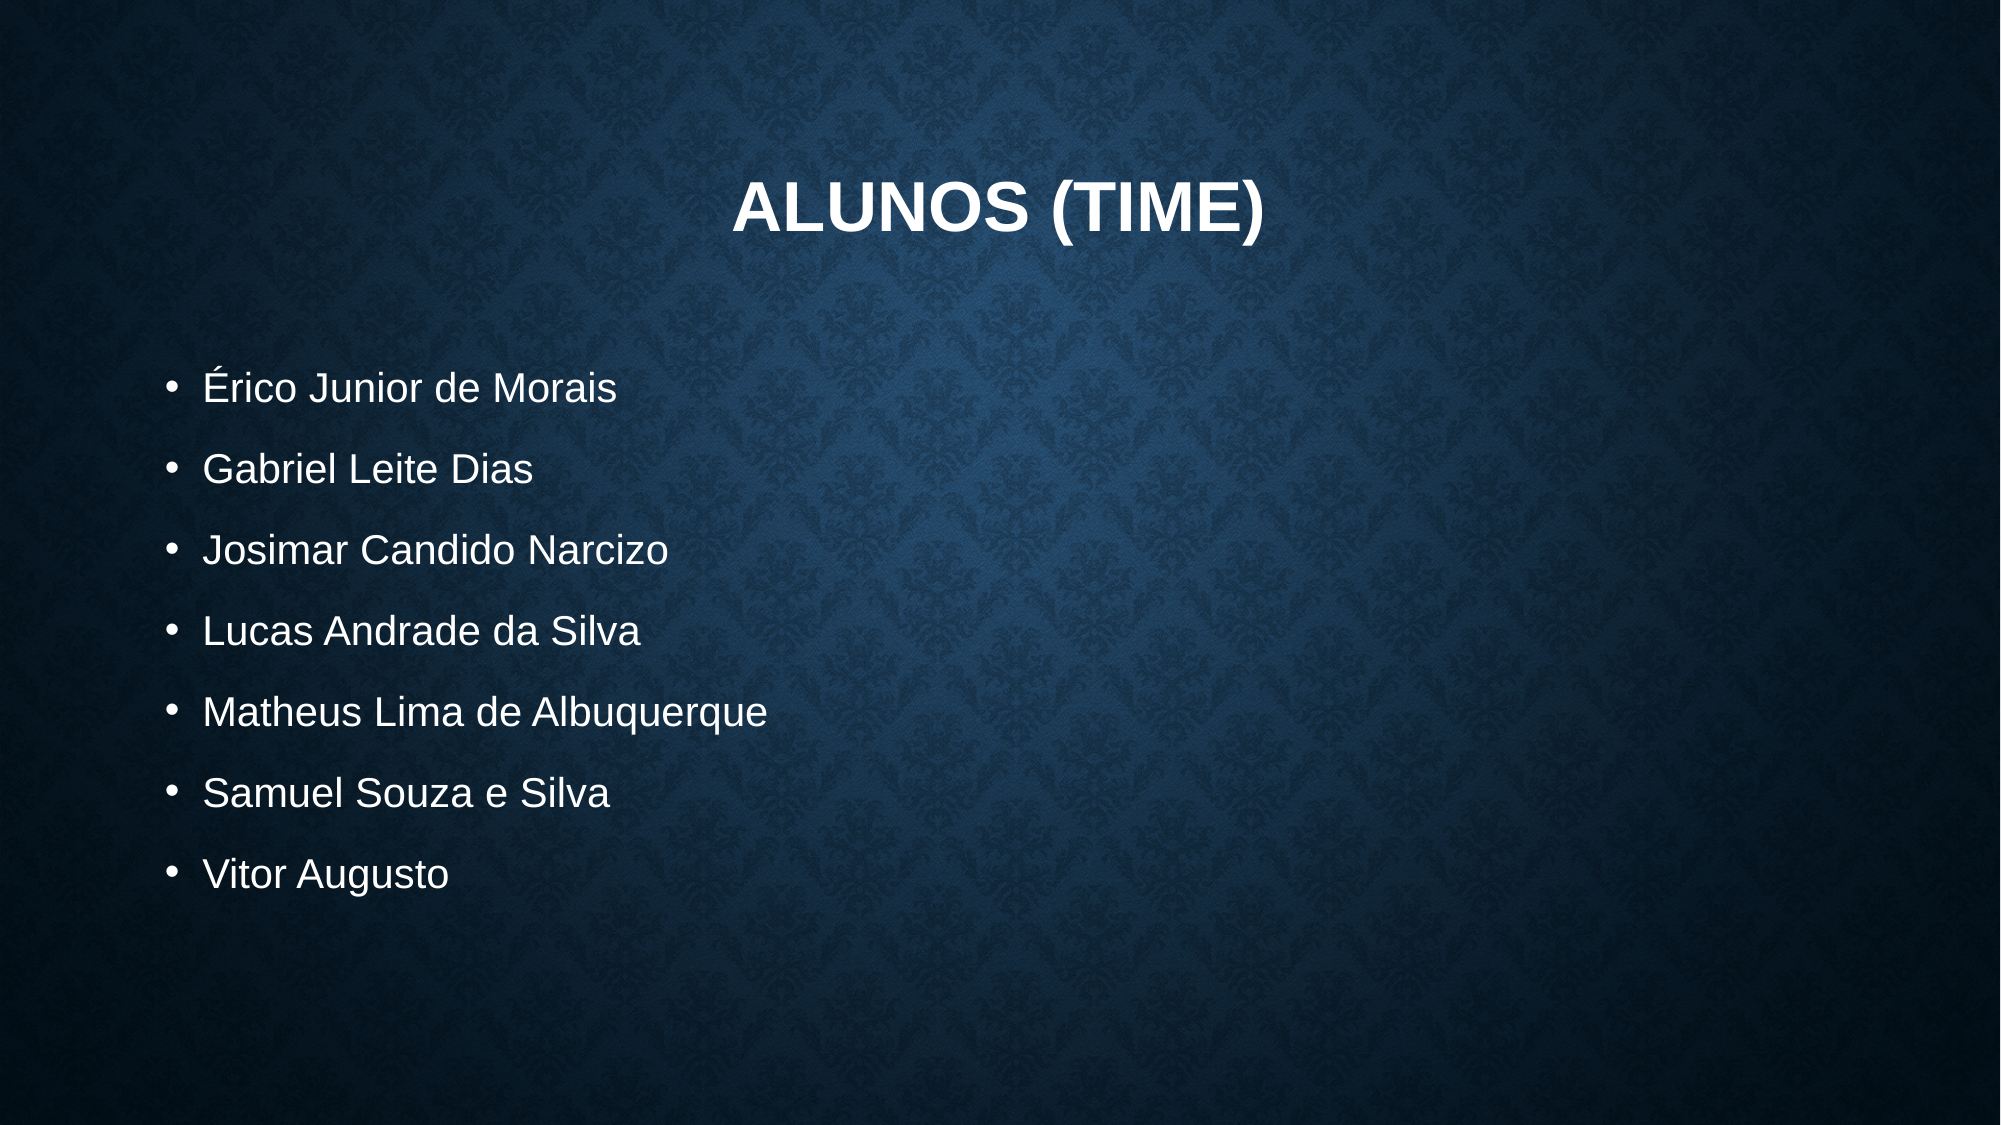

# Alunos (TIME)
Érico Junior de Morais
Gabriel Leite Dias
Josimar Candido Narcizo
Lucas Andrade da Silva
Matheus Lima de Albuquerque
Samuel Souza e Silva
Vitor Augusto